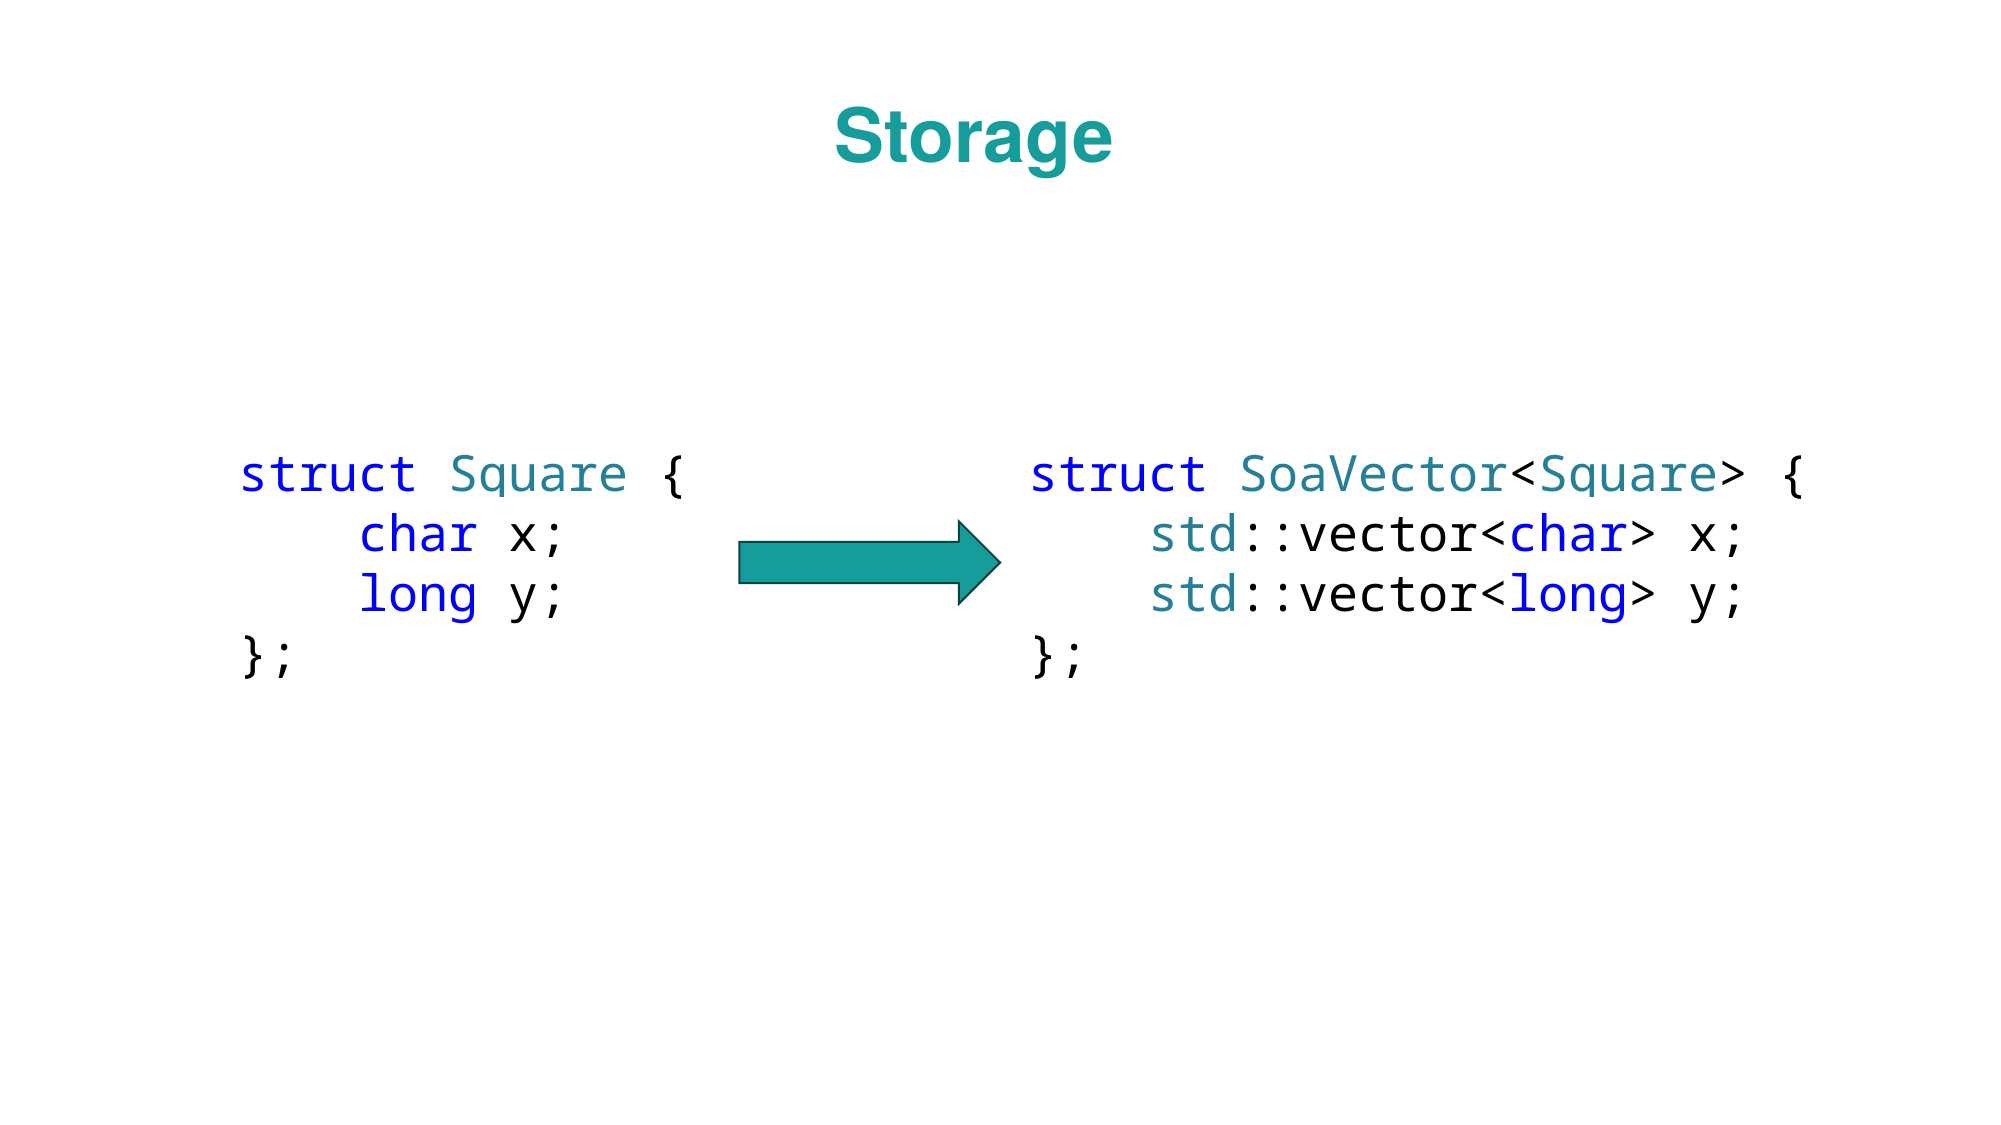

# Storage
struct Square {
    char x;
    long y;
};
struct SoaVector<Square> {
    std::vector<char> x;
    std::vector<long> y;
};